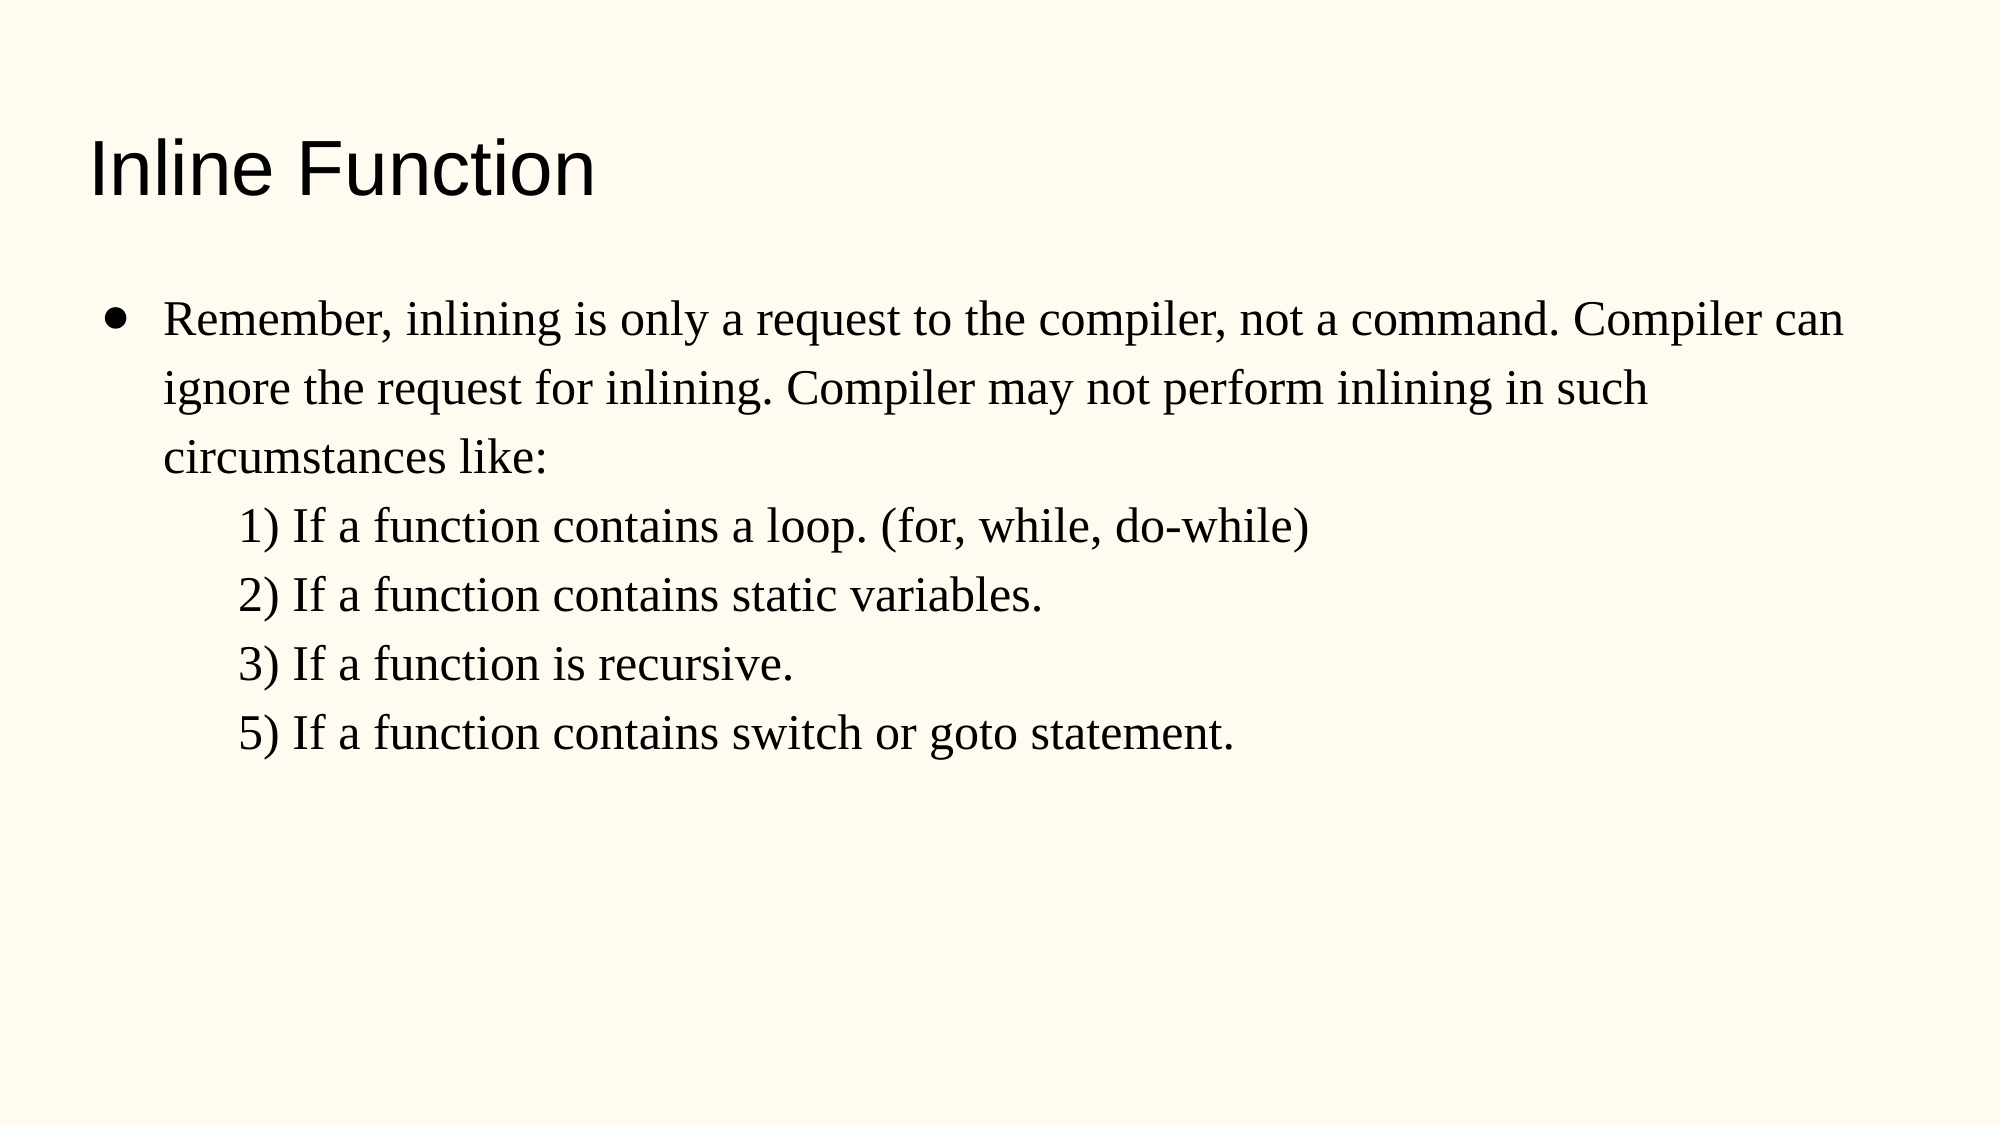

# Inline Function
Remember, inlining is only a request to the compiler, not a command. Compiler can ignore the request for inlining. Compiler may not perform inlining in such circumstances like:
	1) If a function contains a loop. (for, while, do-while)
	2) If a function contains static variables.
	3) If a function is recursive.
	5) If a function contains switch or goto statement.